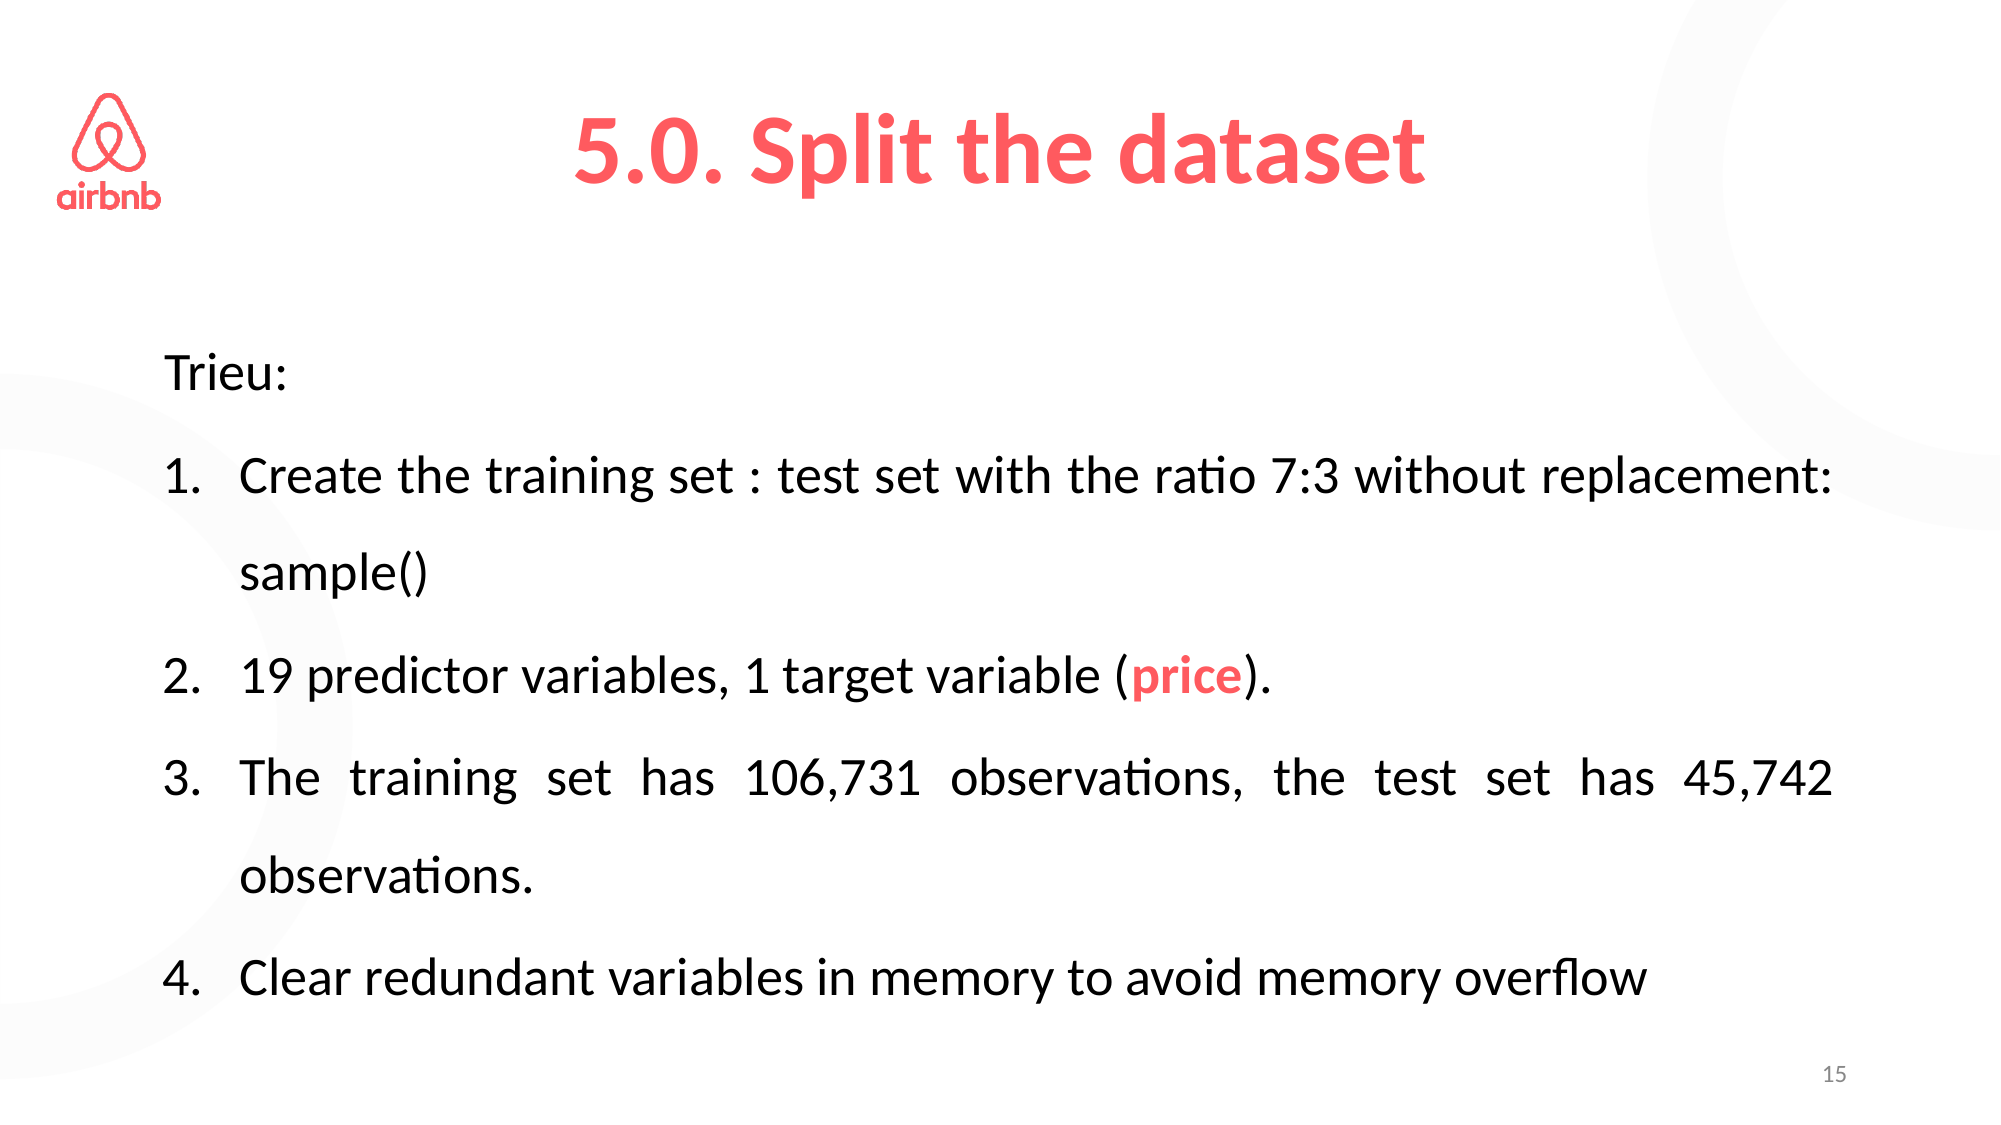

# 5.0. Split the dataset
Trieu:
Create the training set : test set with the ratio 7:3 without replacement: sample()
19 predictor variables, 1 target variable (price).
The training set has 106,731 observations, the test set has 45,742 observations.
Clear redundant variables in memory to avoid memory overflow
15